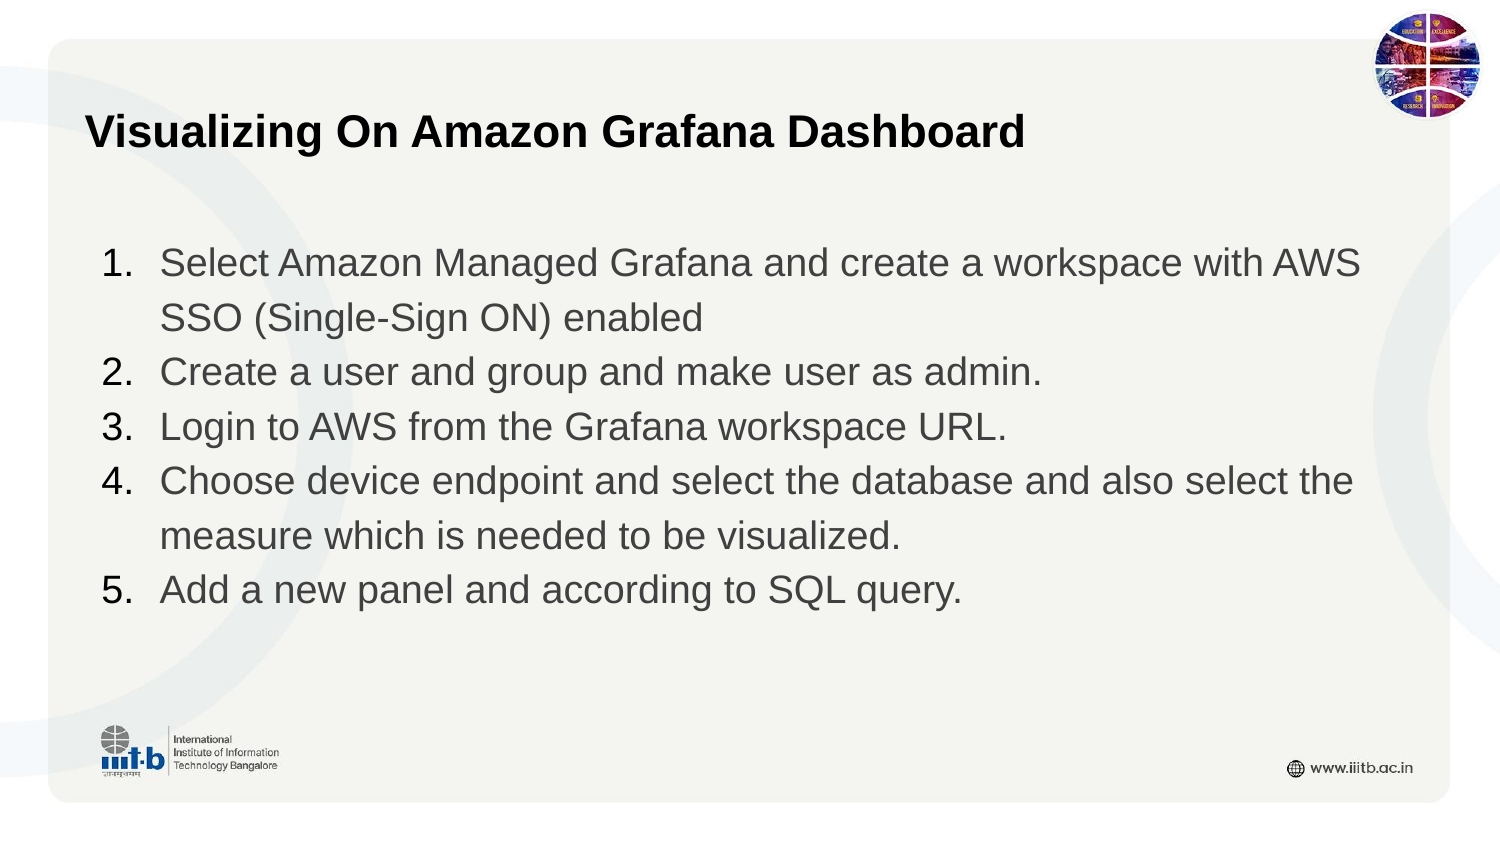

Visualizing On Amazon Grafana Dashboard
Select Amazon Managed Grafana and create a workspace with AWS SSO (Single-Sign ON) enabled
Create a user and group and make user as admin.
Login to AWS from the Grafana workspace URL.
Choose device endpoint and select the database and also select the measure which is needed to be visualized.
Add a new panel and according to SQL query.